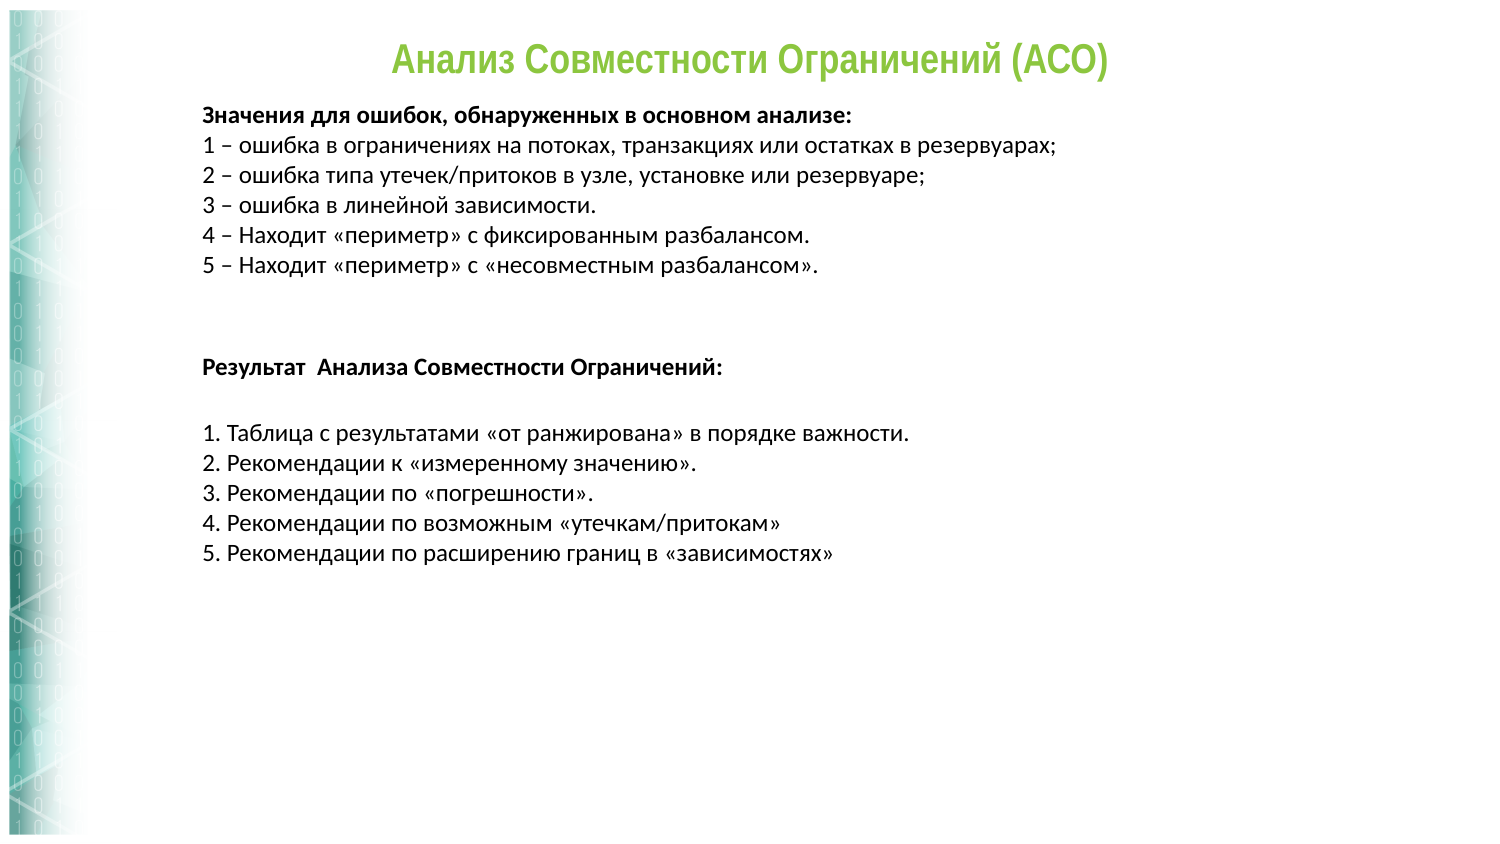

# Анализ Совместности Ограничений (АСО)
Значения для ошибок, обнаруженных в основном анализе:
1 – ошибка в ограничениях на потоках, транзакциях или остатках в резервуарах;
2 – ошибка типа утечек/притоков в узле, установке или резервуаре;
3 – ошибка в линейной зависимости.
4 – Находит «периметр» с фиксированным разбалансом.
5 – Находит «периметр» с «несовместным разбалансом».

Результат  Анализа Совместности Ограничений:

1. Таблица с результатами «от ранжирована» в порядке важности.
2. Рекомендации к «измеренному значению».
3. Рекомендации по «погрешности».
4. Рекомендации по возможным «утечкам/притокам»
5. Рекомендации по расширению границ в «зависимостях»